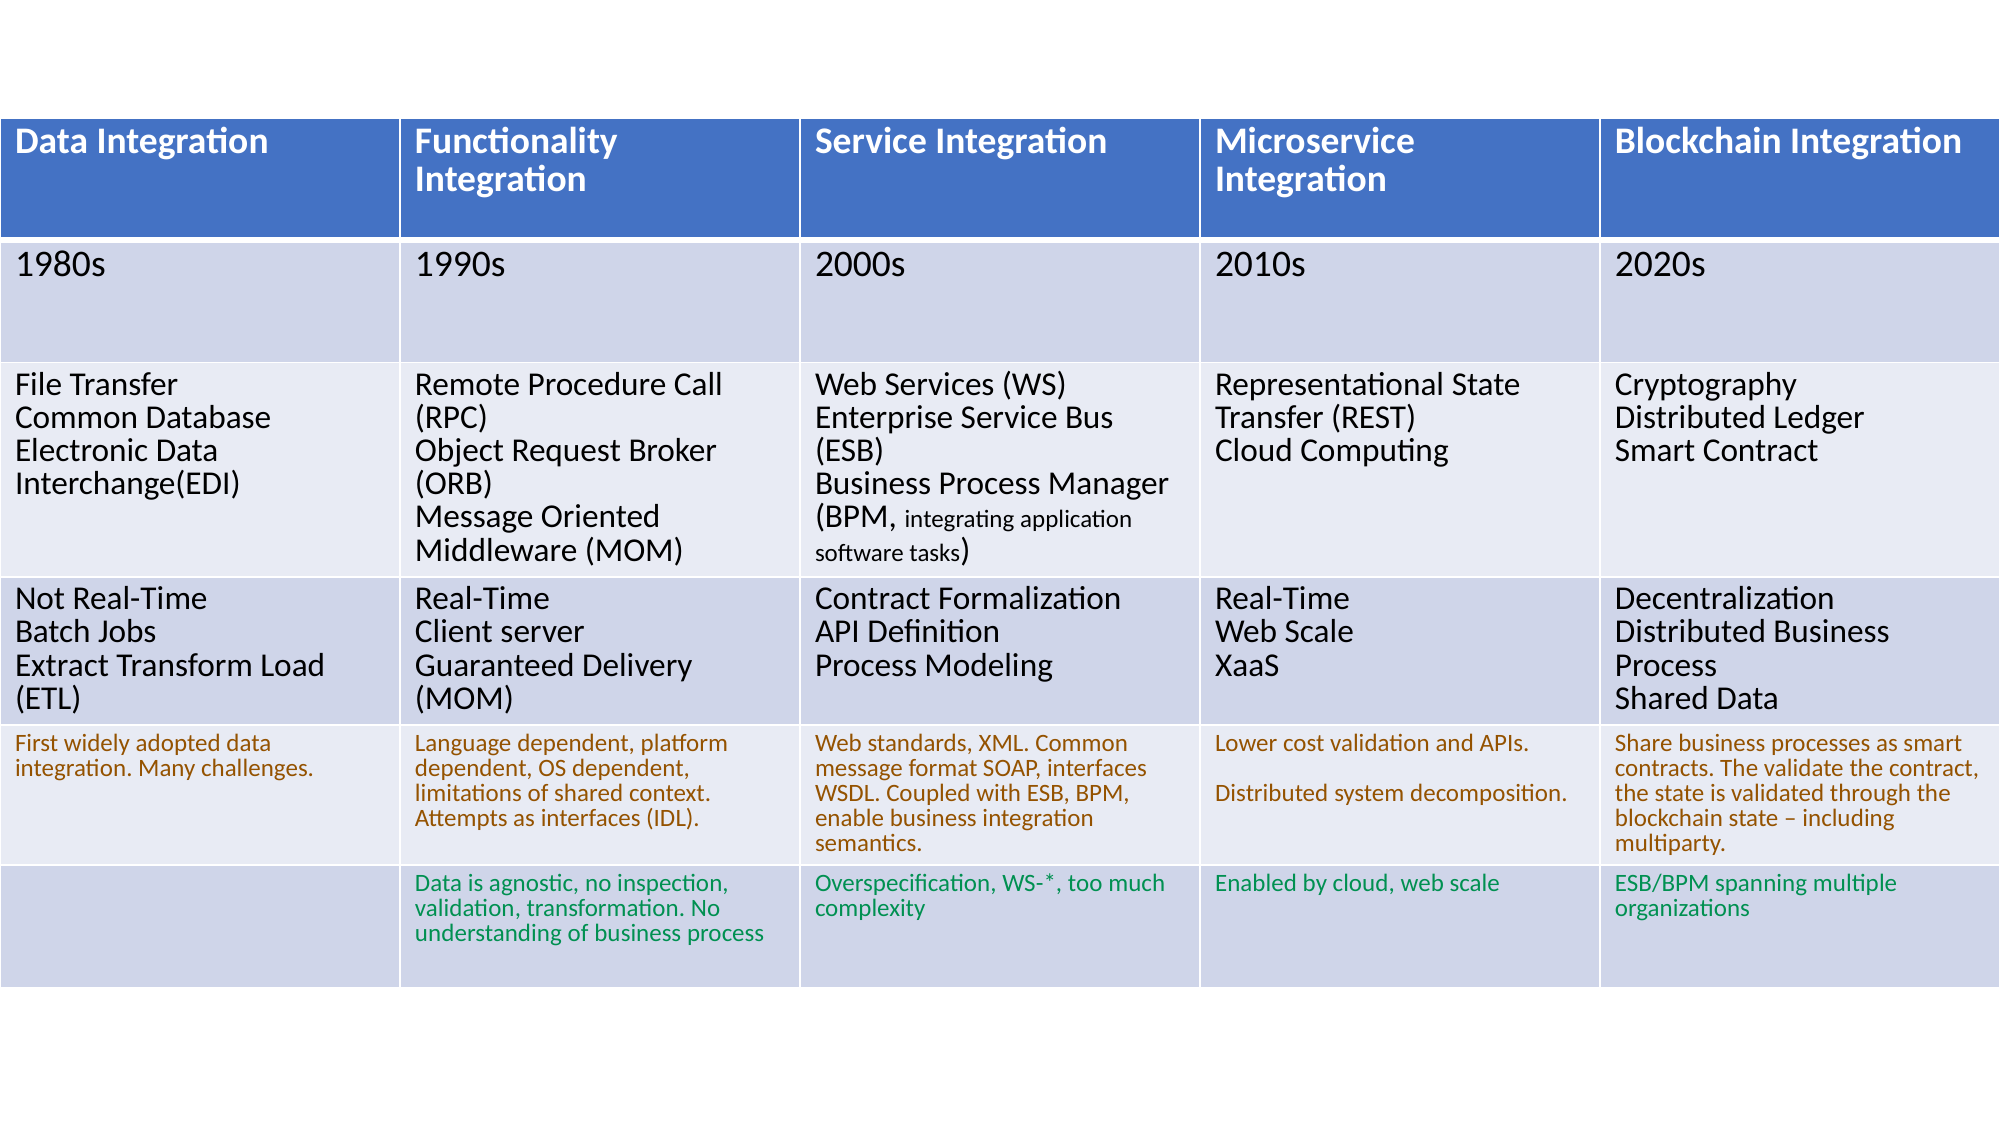

| Data Integration | Functionality Integration | Service Integration | Microservice Integration | Blockchain Integration |
| --- | --- | --- | --- | --- |
| 1980s | 1990s | 2000s | 2010s | 2020s |
| File Transfer Common Database Electronic Data Interchange(EDI) | Remote Procedure Call (RPC) Object Request Broker (ORB) Message Oriented Middleware (MOM) | Web Services (WS) Enterprise Service Bus (ESB) Business Process Manager (BPM, integrating application software tasks) | Representational State Transfer (REST) Cloud Computing | Cryptography Distributed Ledger Smart Contract |
| Not Real-Time Batch Jobs Extract Transform Load (ETL) | Real-Time Client server Guaranteed Delivery (MOM) | Contract Formalization API Definition Process Modeling | Real-Time Web Scale XaaS | Decentralization Distributed Business Process Shared Data |
| First widely adopted data integration. Many challenges. | Language dependent, platform dependent, OS dependent, limitations of shared context. Attempts as interfaces (IDL). | Web standards, XML. Common message format SOAP, interfaces WSDL. Coupled with ESB, BPM, enable business integration semantics. | Lower cost validation and APIs. Distributed system decomposition. | Share business processes as smart contracts. The validate the contract, the state is validated through the blockchain state – including multiparty. |
|  | Data is agnostic, no inspection, validation, transformation. No understanding of business process | Overspecification, WS-\*, too much complexity | Enabled by cloud, web scale | ESB/BPM spanning multiple organizations |